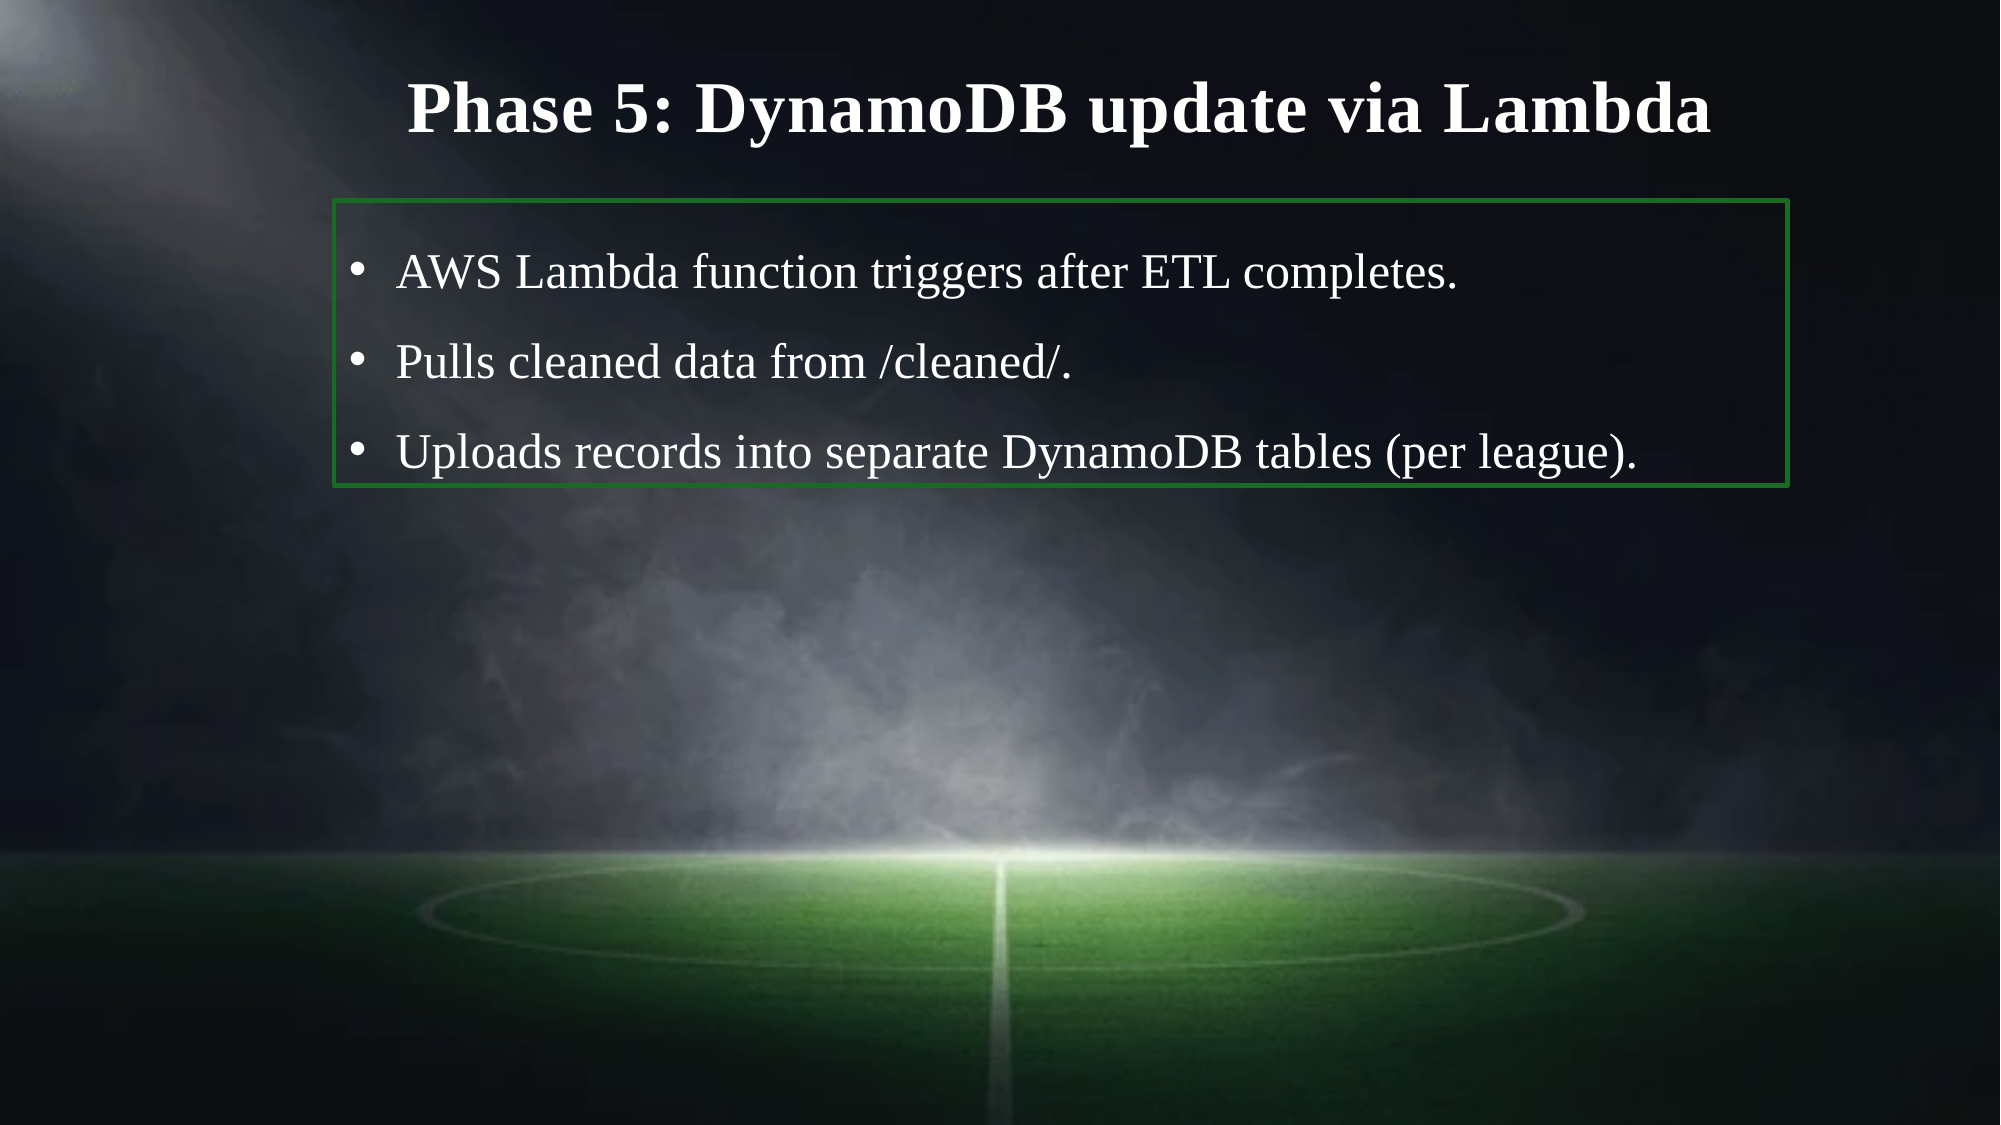

Phase 5: DynamoDB update via Lambda
AWS Lambda function triggers after ETL completes.
Pulls cleaned data from /cleaned/.
Uploads records into separate DynamoDB tables (per league).